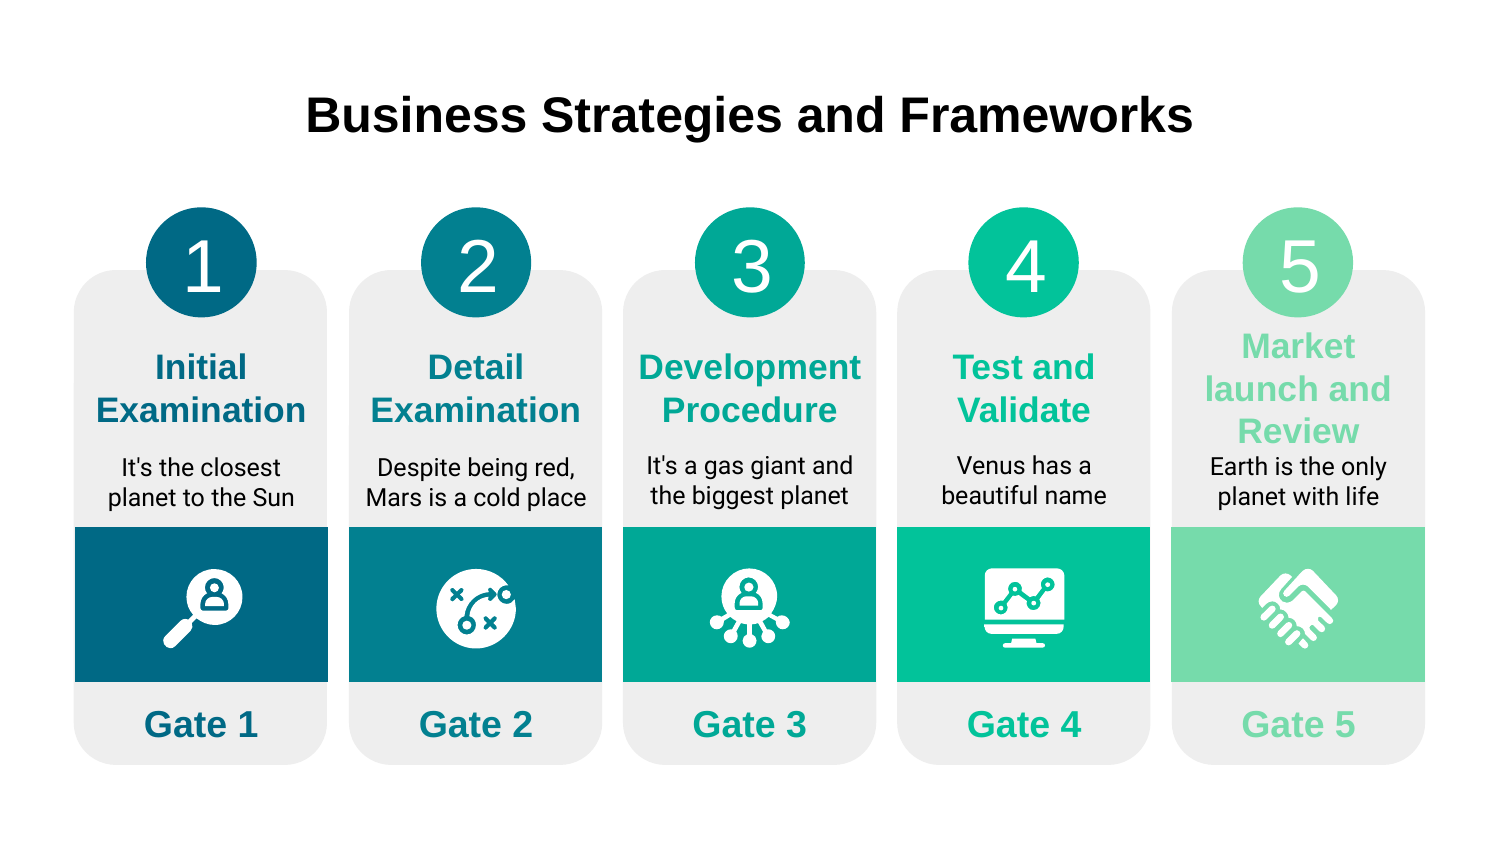

# Business Strategies and Frameworks

1

Initial Examination
It's the closest planet to the Sun

Gate 1

2

Detail Examination
Despite being red, Mars is a cold place

Gate 2

3

Development Procedure
It's a gas giant and the biggest planet

Gate 3

4

Test and Validate
Venus has a beautiful name

Gate 4

5

Market launch and Review
Earth is the only planet with life

Gate 5